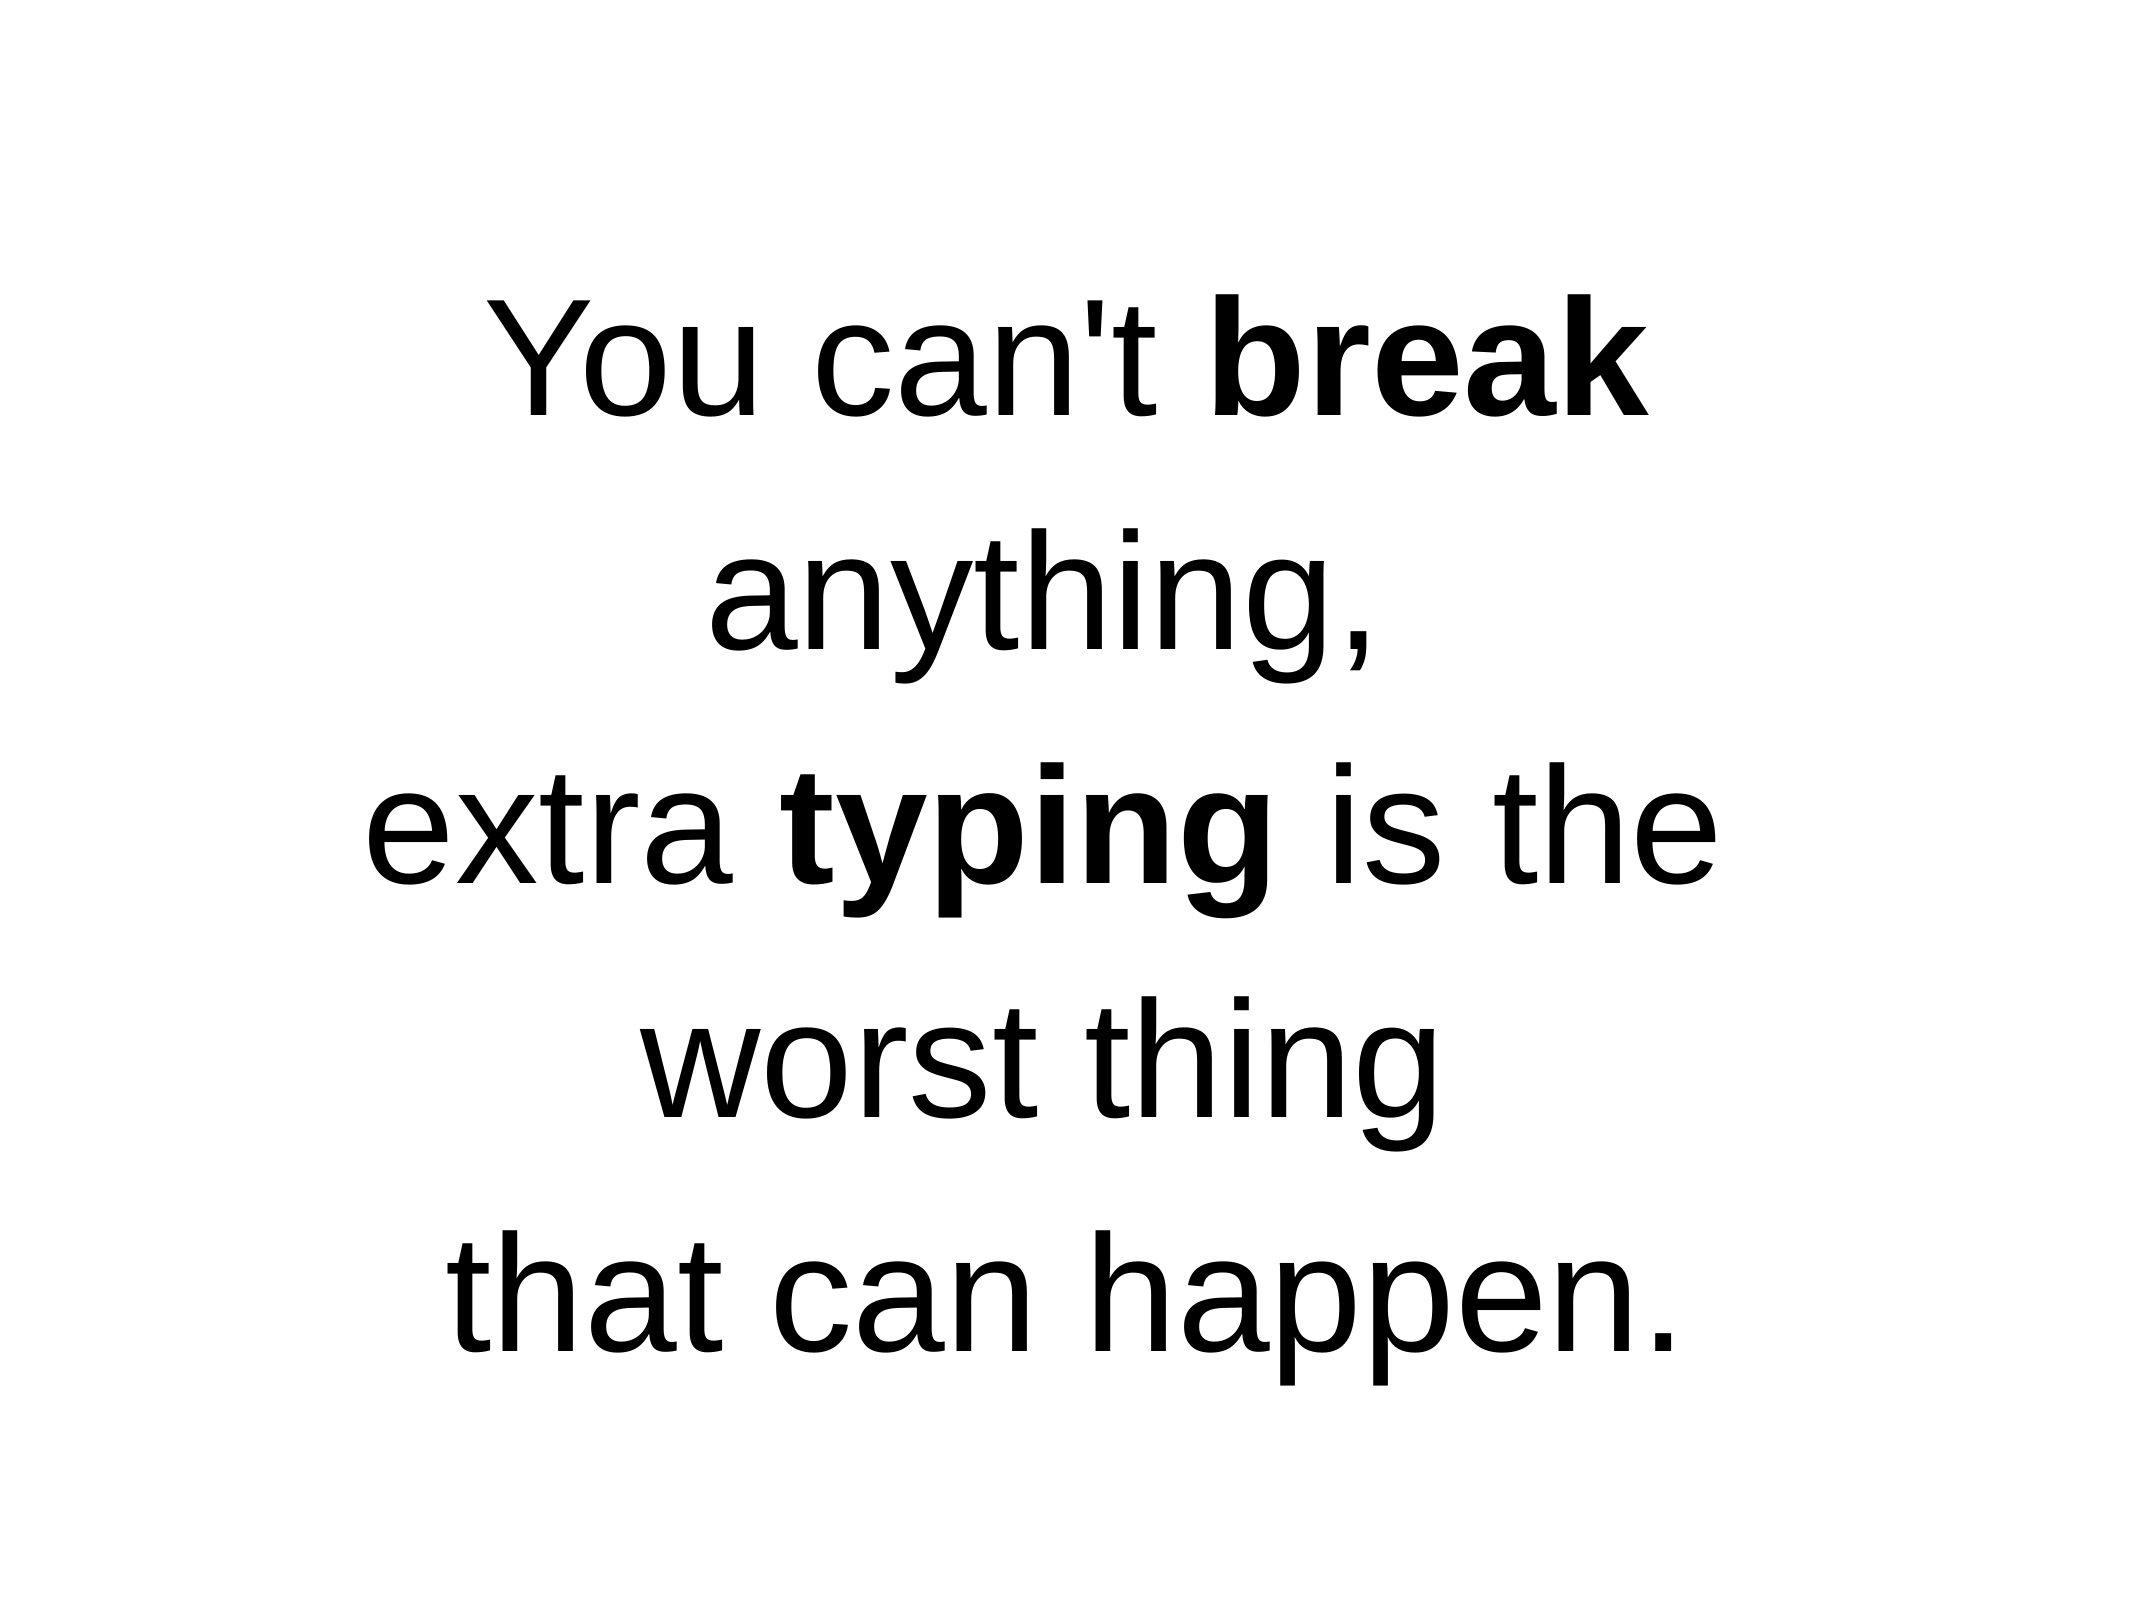

# You can't break anything,
extra typing is the
worst thing
that can happen.